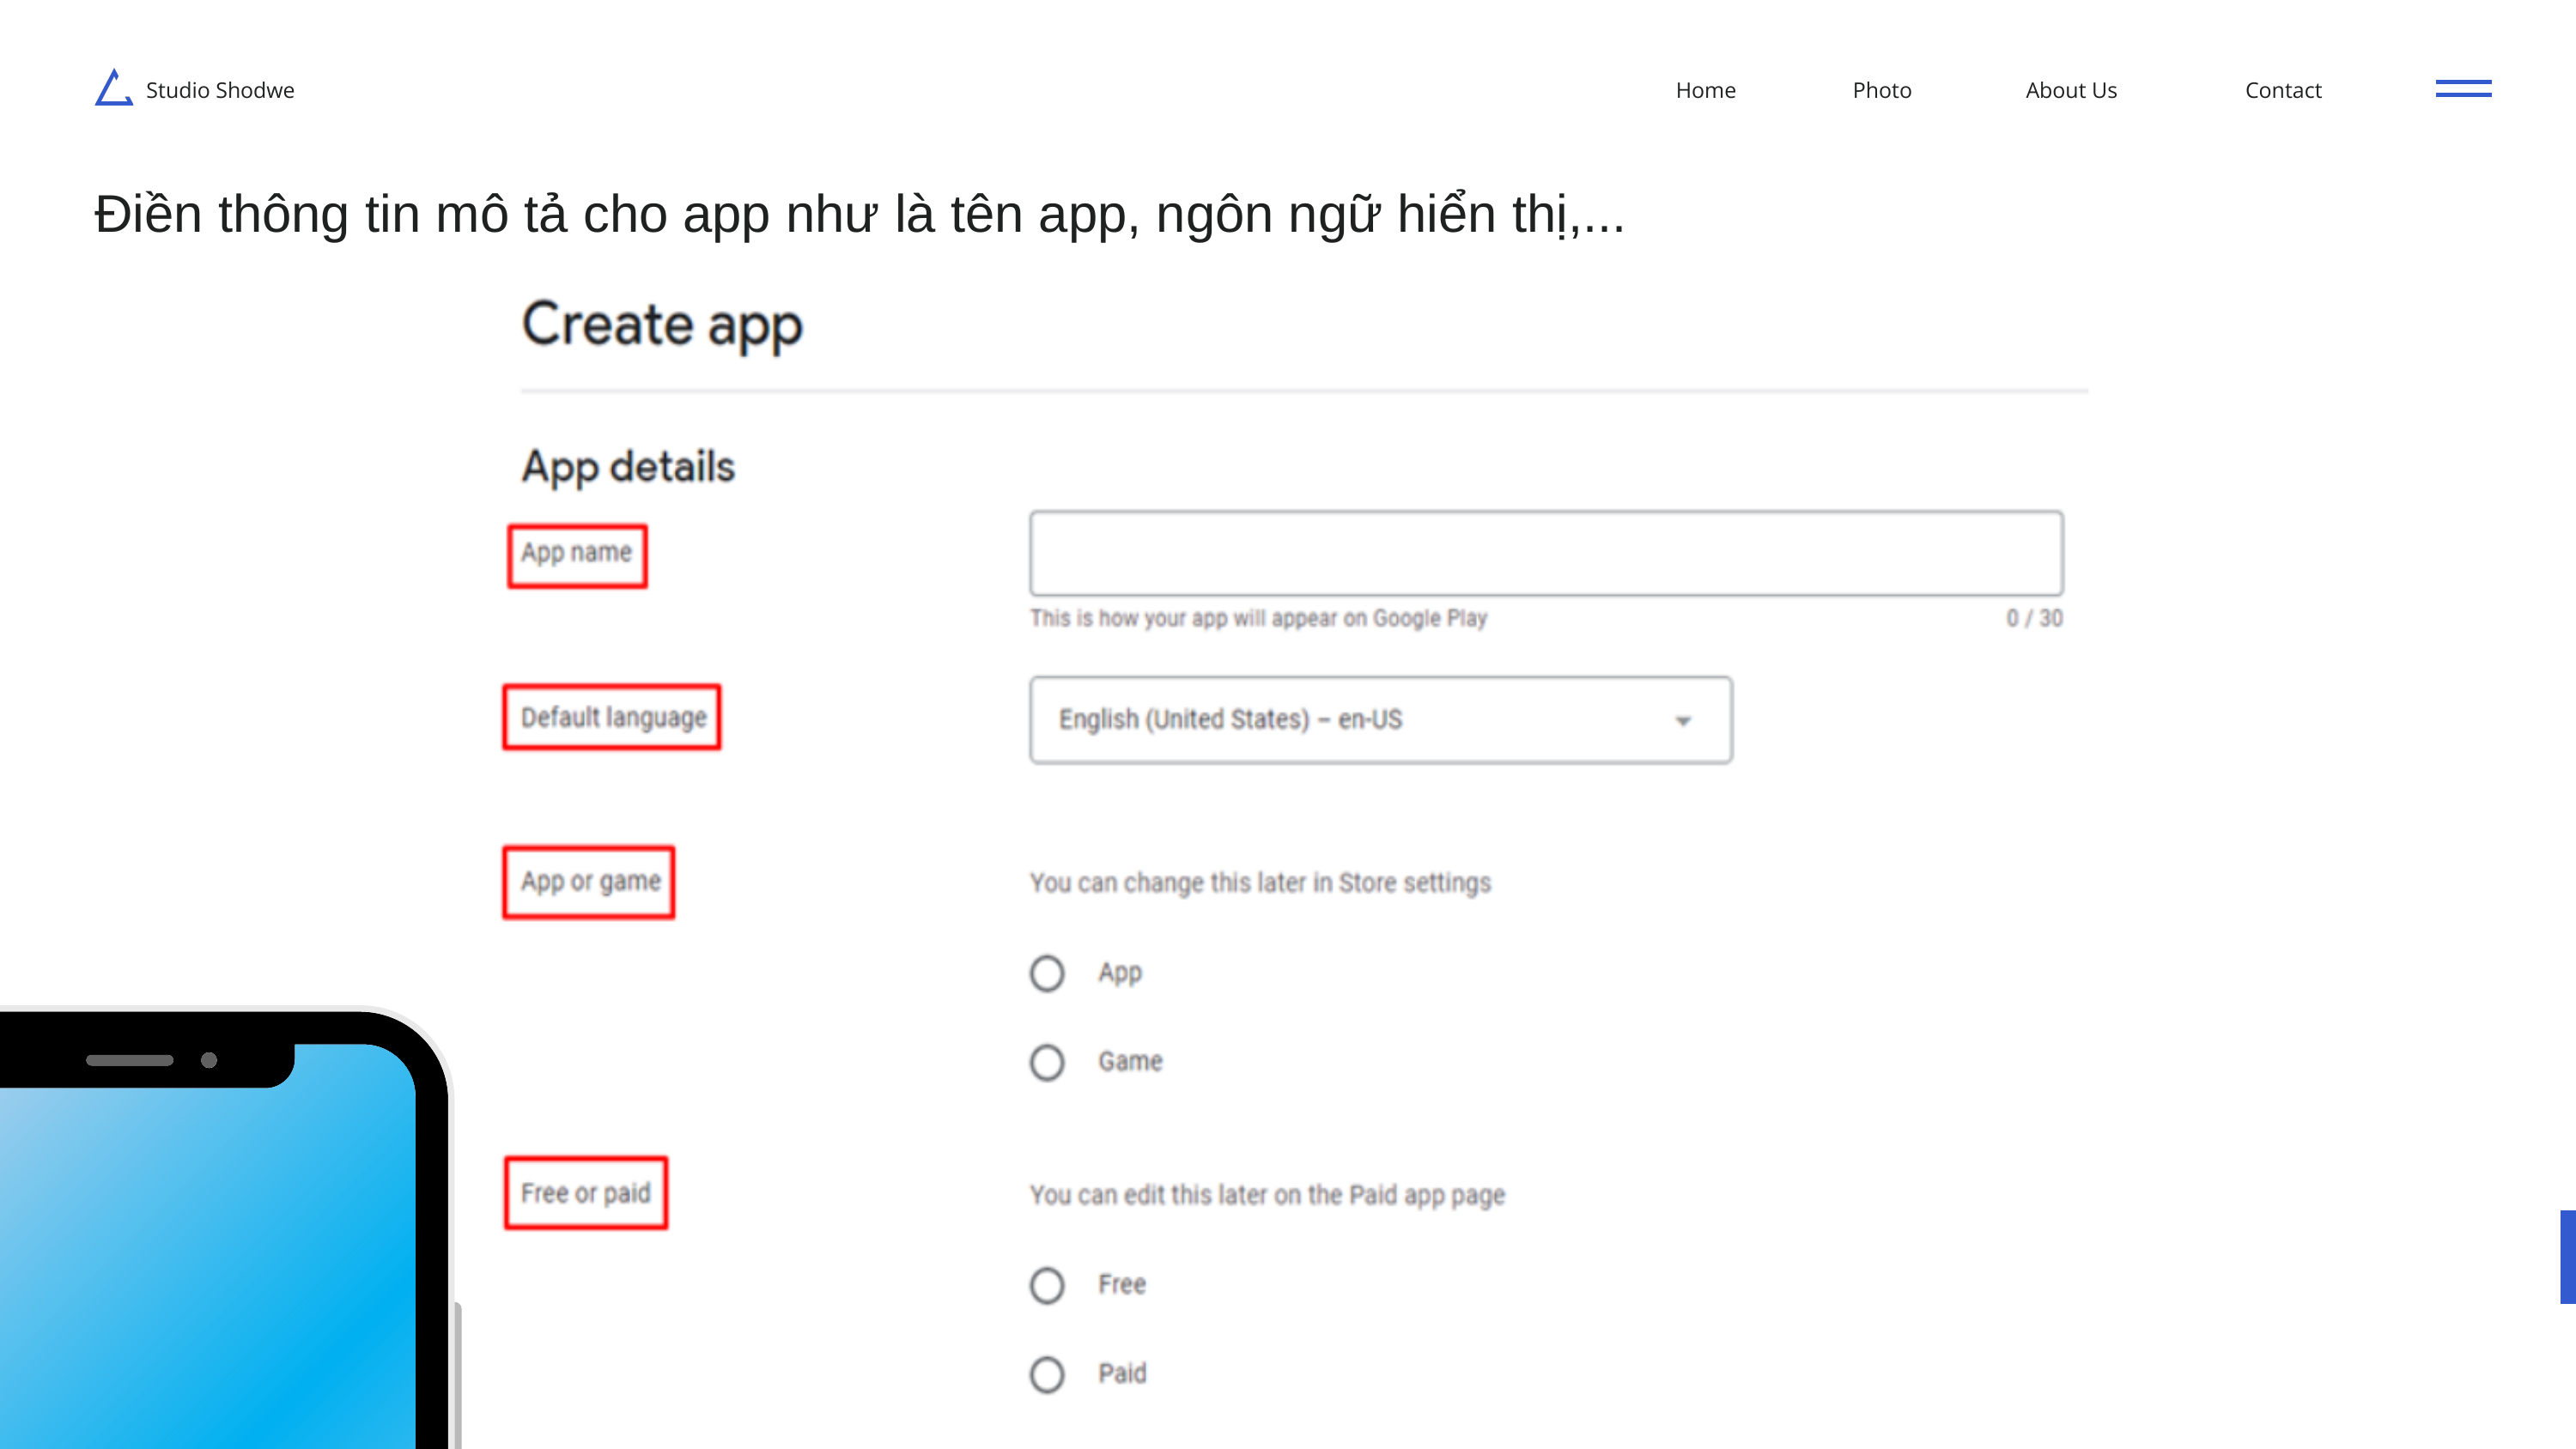

Studio Shodwe
Home
Photo
About Us
Contact

Điền thông tin mô tả cho app như là tên app, ngôn ngữ hiển thị,...